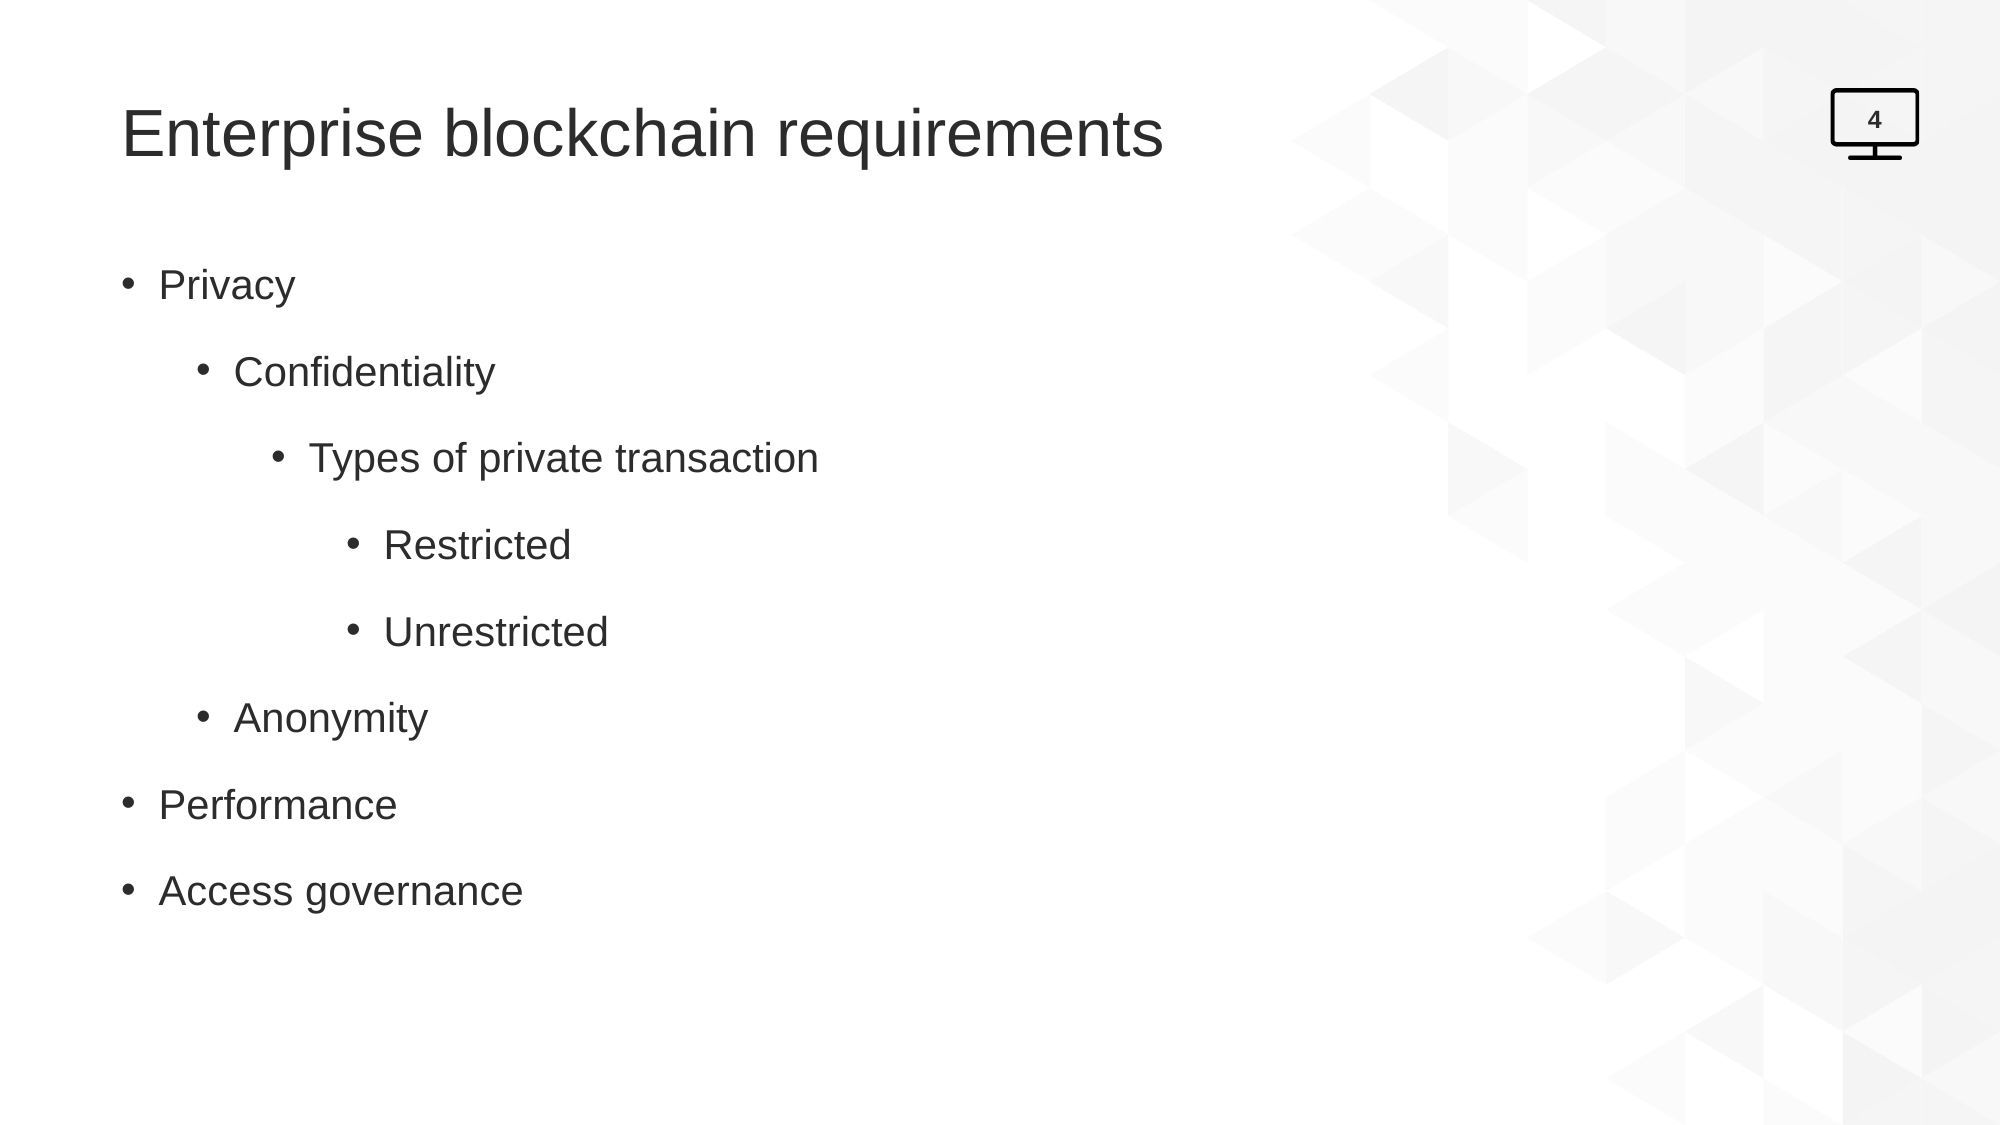

# Enterprise blockchain requirements
4
Privacy
Confidentiality
Types of private transaction
Restricted
Unrestricted
Anonymity
Performance
Access governance